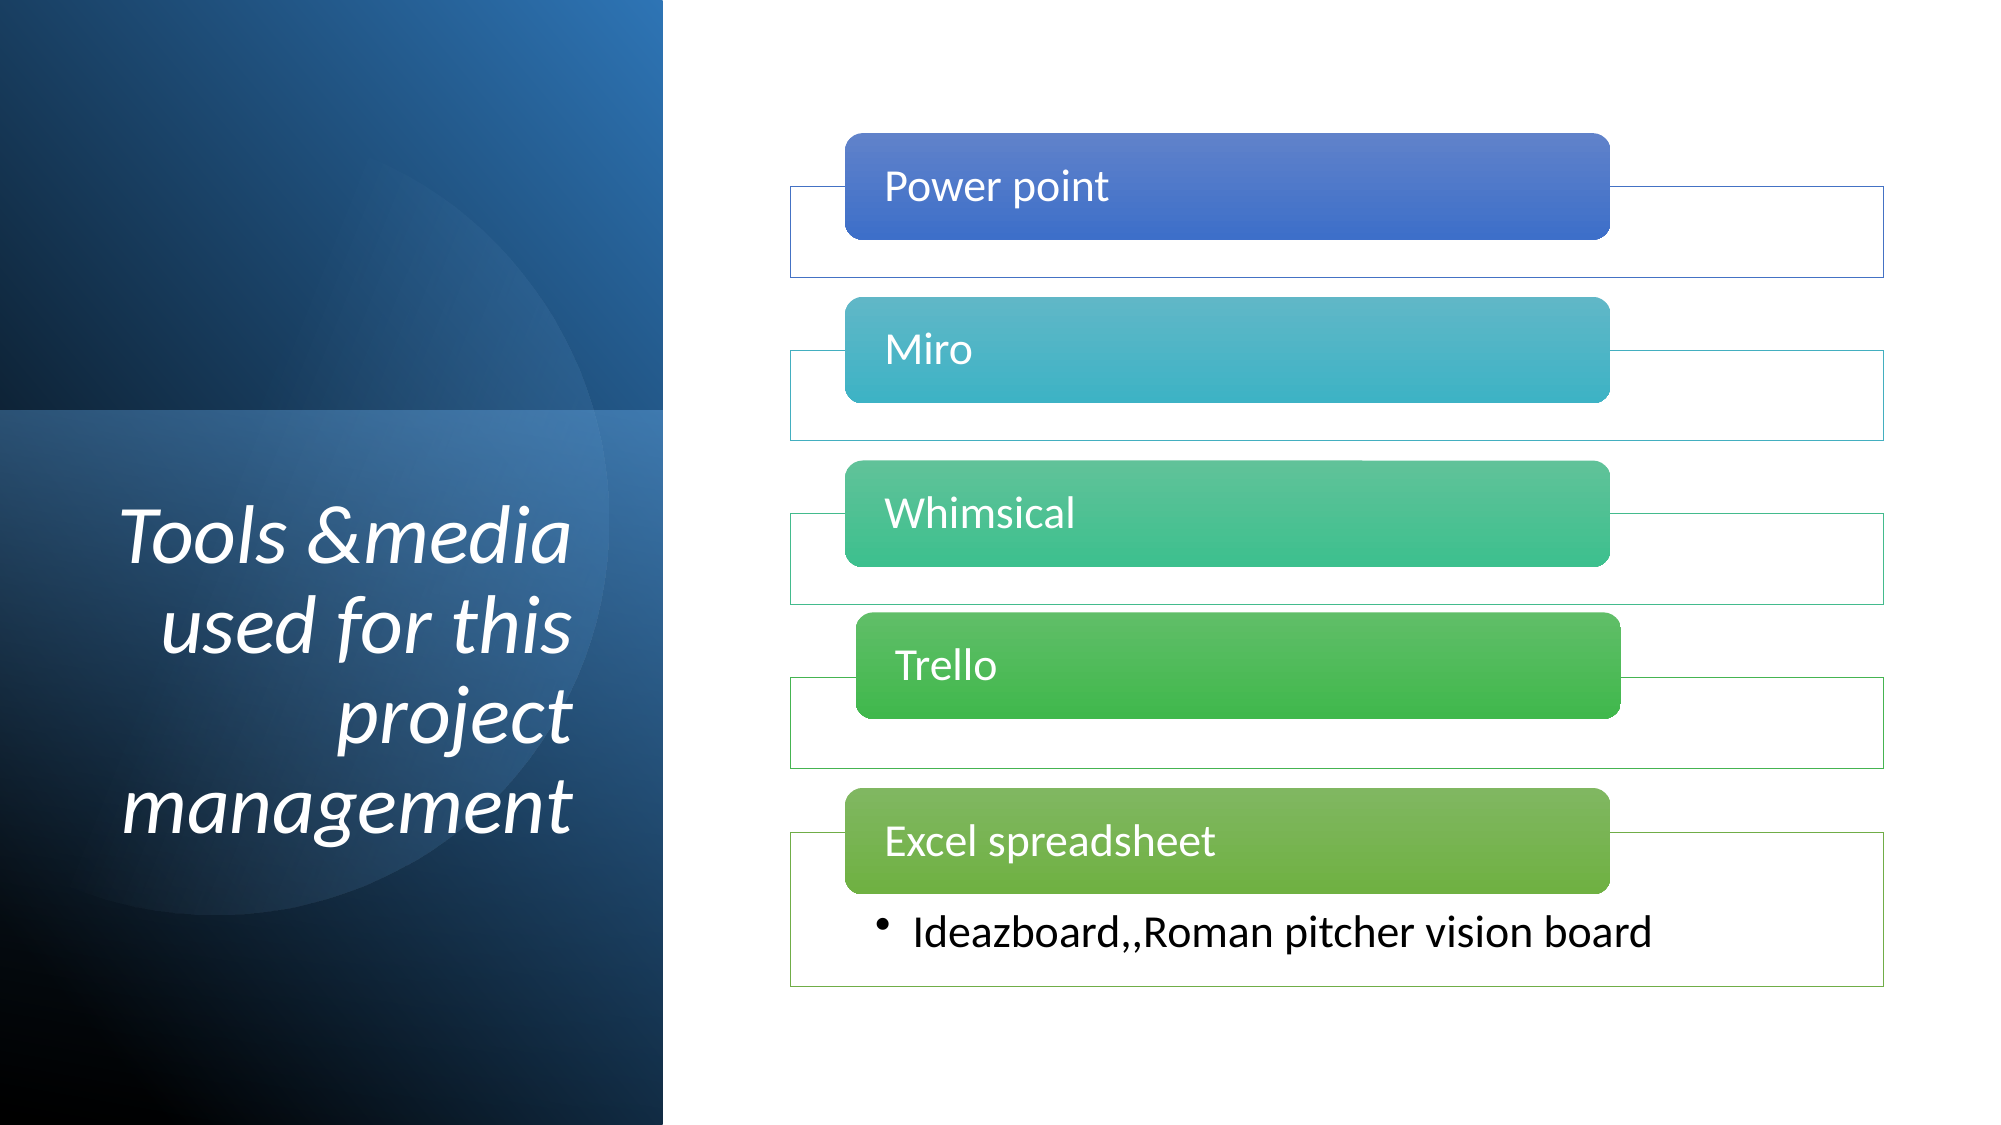

Power point
Miro
Whimsical
Trello
Ideazboard,,Roman pitcher vision board
Excel spreadsheet

# Tools &media used for this project management